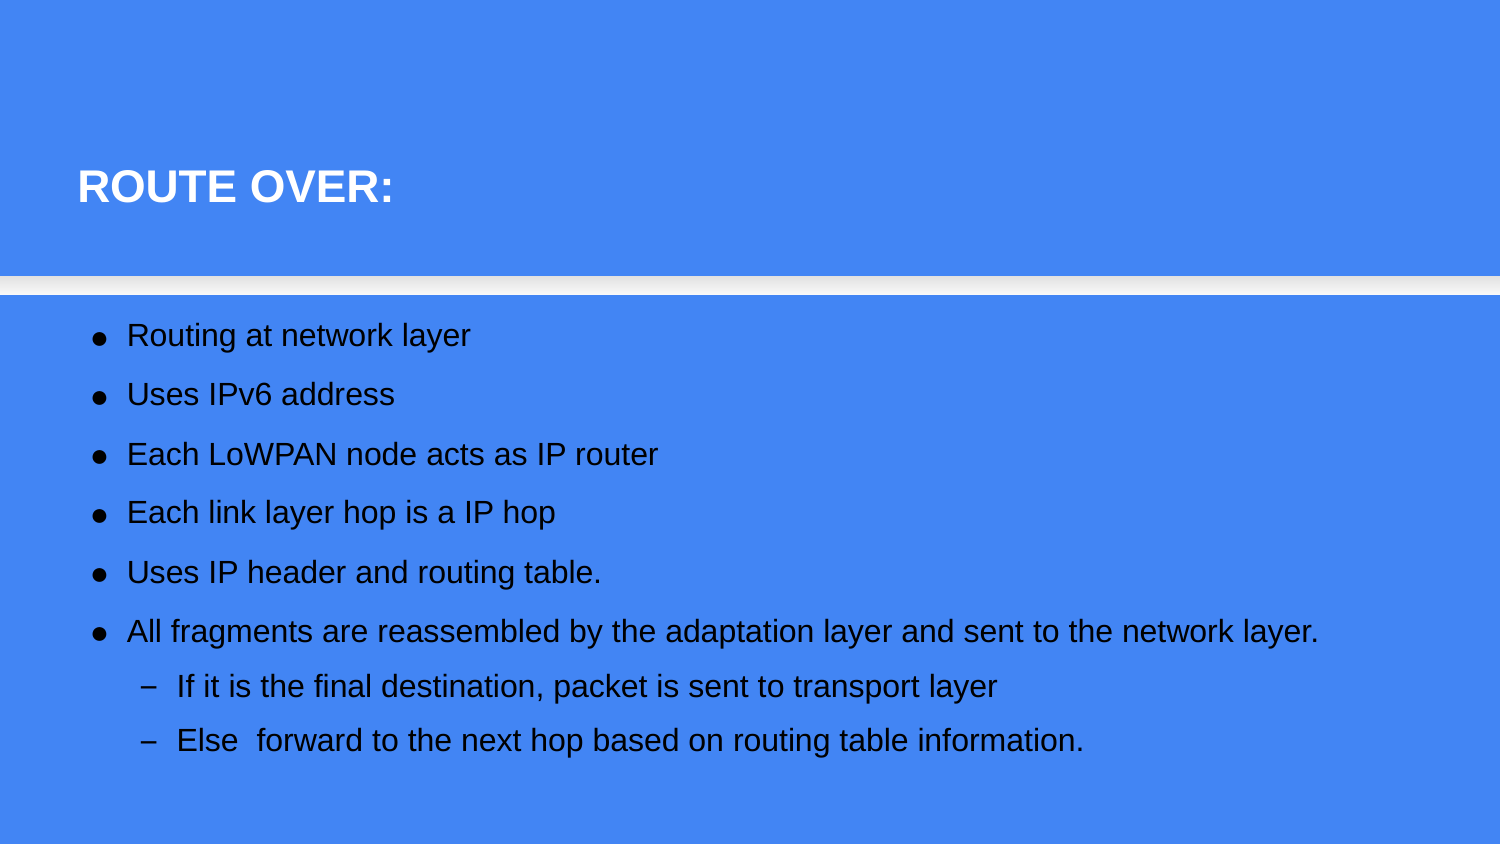

ROUTE OVER:
Routing at network layer
Uses IPv6 address
Each LoWPAN node acts as IP router
Each link layer hop is a IP hop
Uses IP header and routing table.
All fragments are reassembled by the adaptation layer and sent to the network layer.
If it is the final destination, packet is sent to transport layer
Else  forward to the next hop based on routing table information.